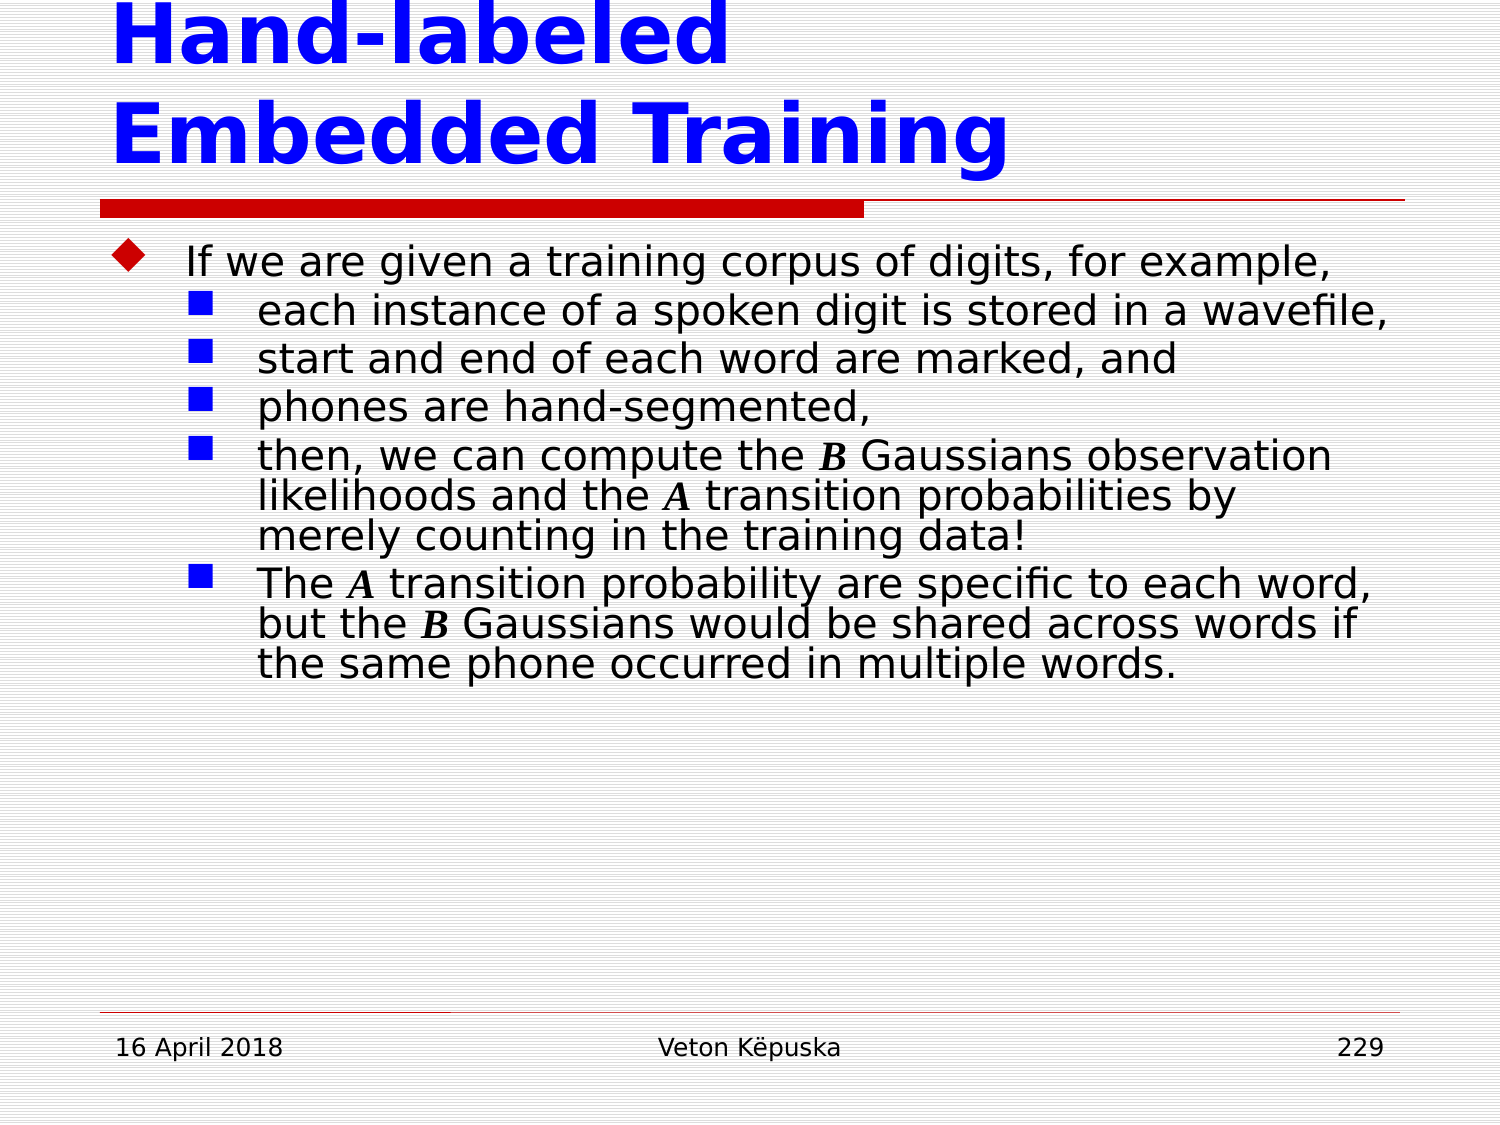

# Hand-labeled Embedded Training
If we are given a training corpus of digits, for example,
each instance of a spoken digit is stored in a wavefile,
start and end of each word are marked, and
phones are hand-segmented,
then, we can compute the B Gaussians observation likelihoods and the A transition probabilities by merely counting in the training data!
The A transition probability are specific to each word, but the B Gaussians would be shared across words if the same phone occurred in multiple words.
16 April 2018
Veton Këpuska
229